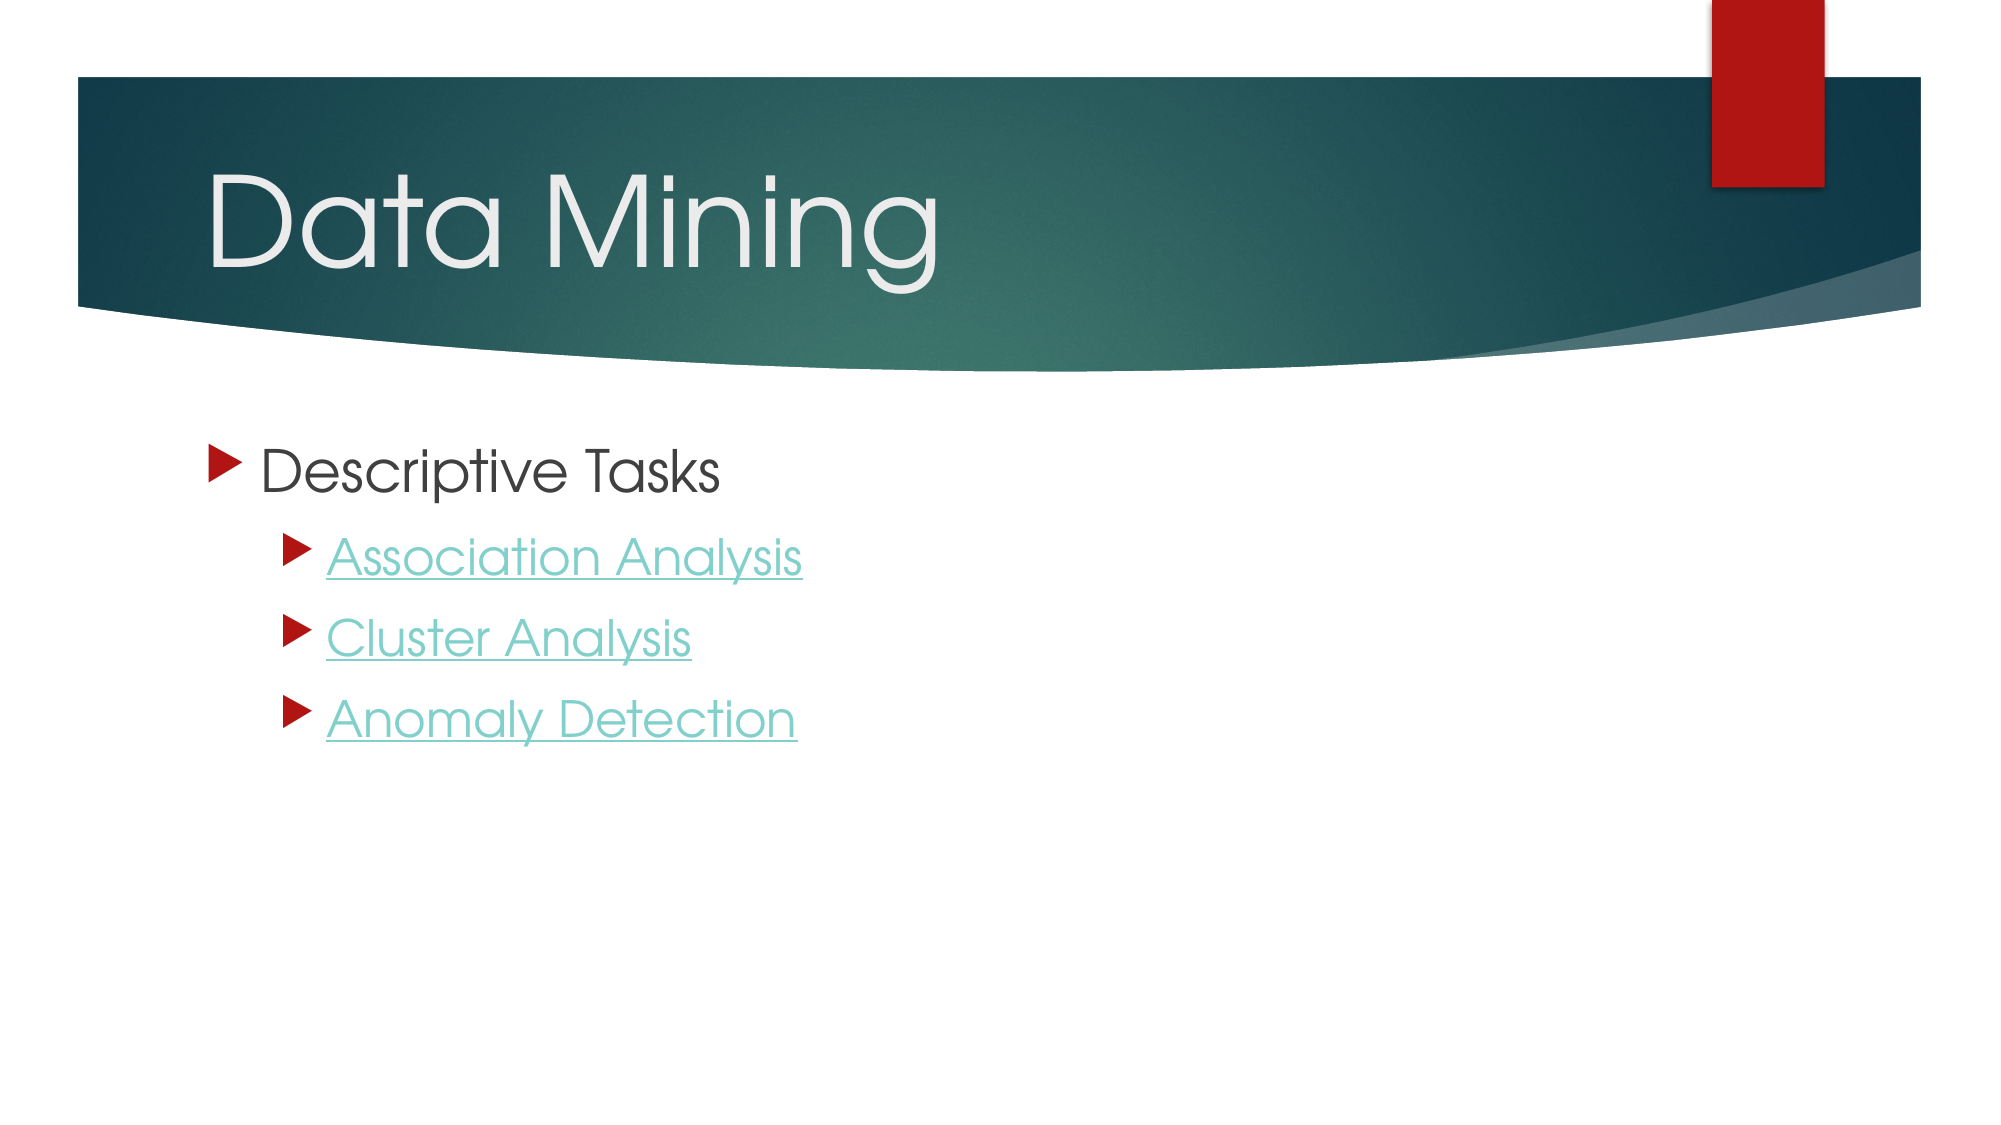

# Data Mining
Descriptive Tasks
Association Analysis
Cluster Analysis
Anomaly Detection